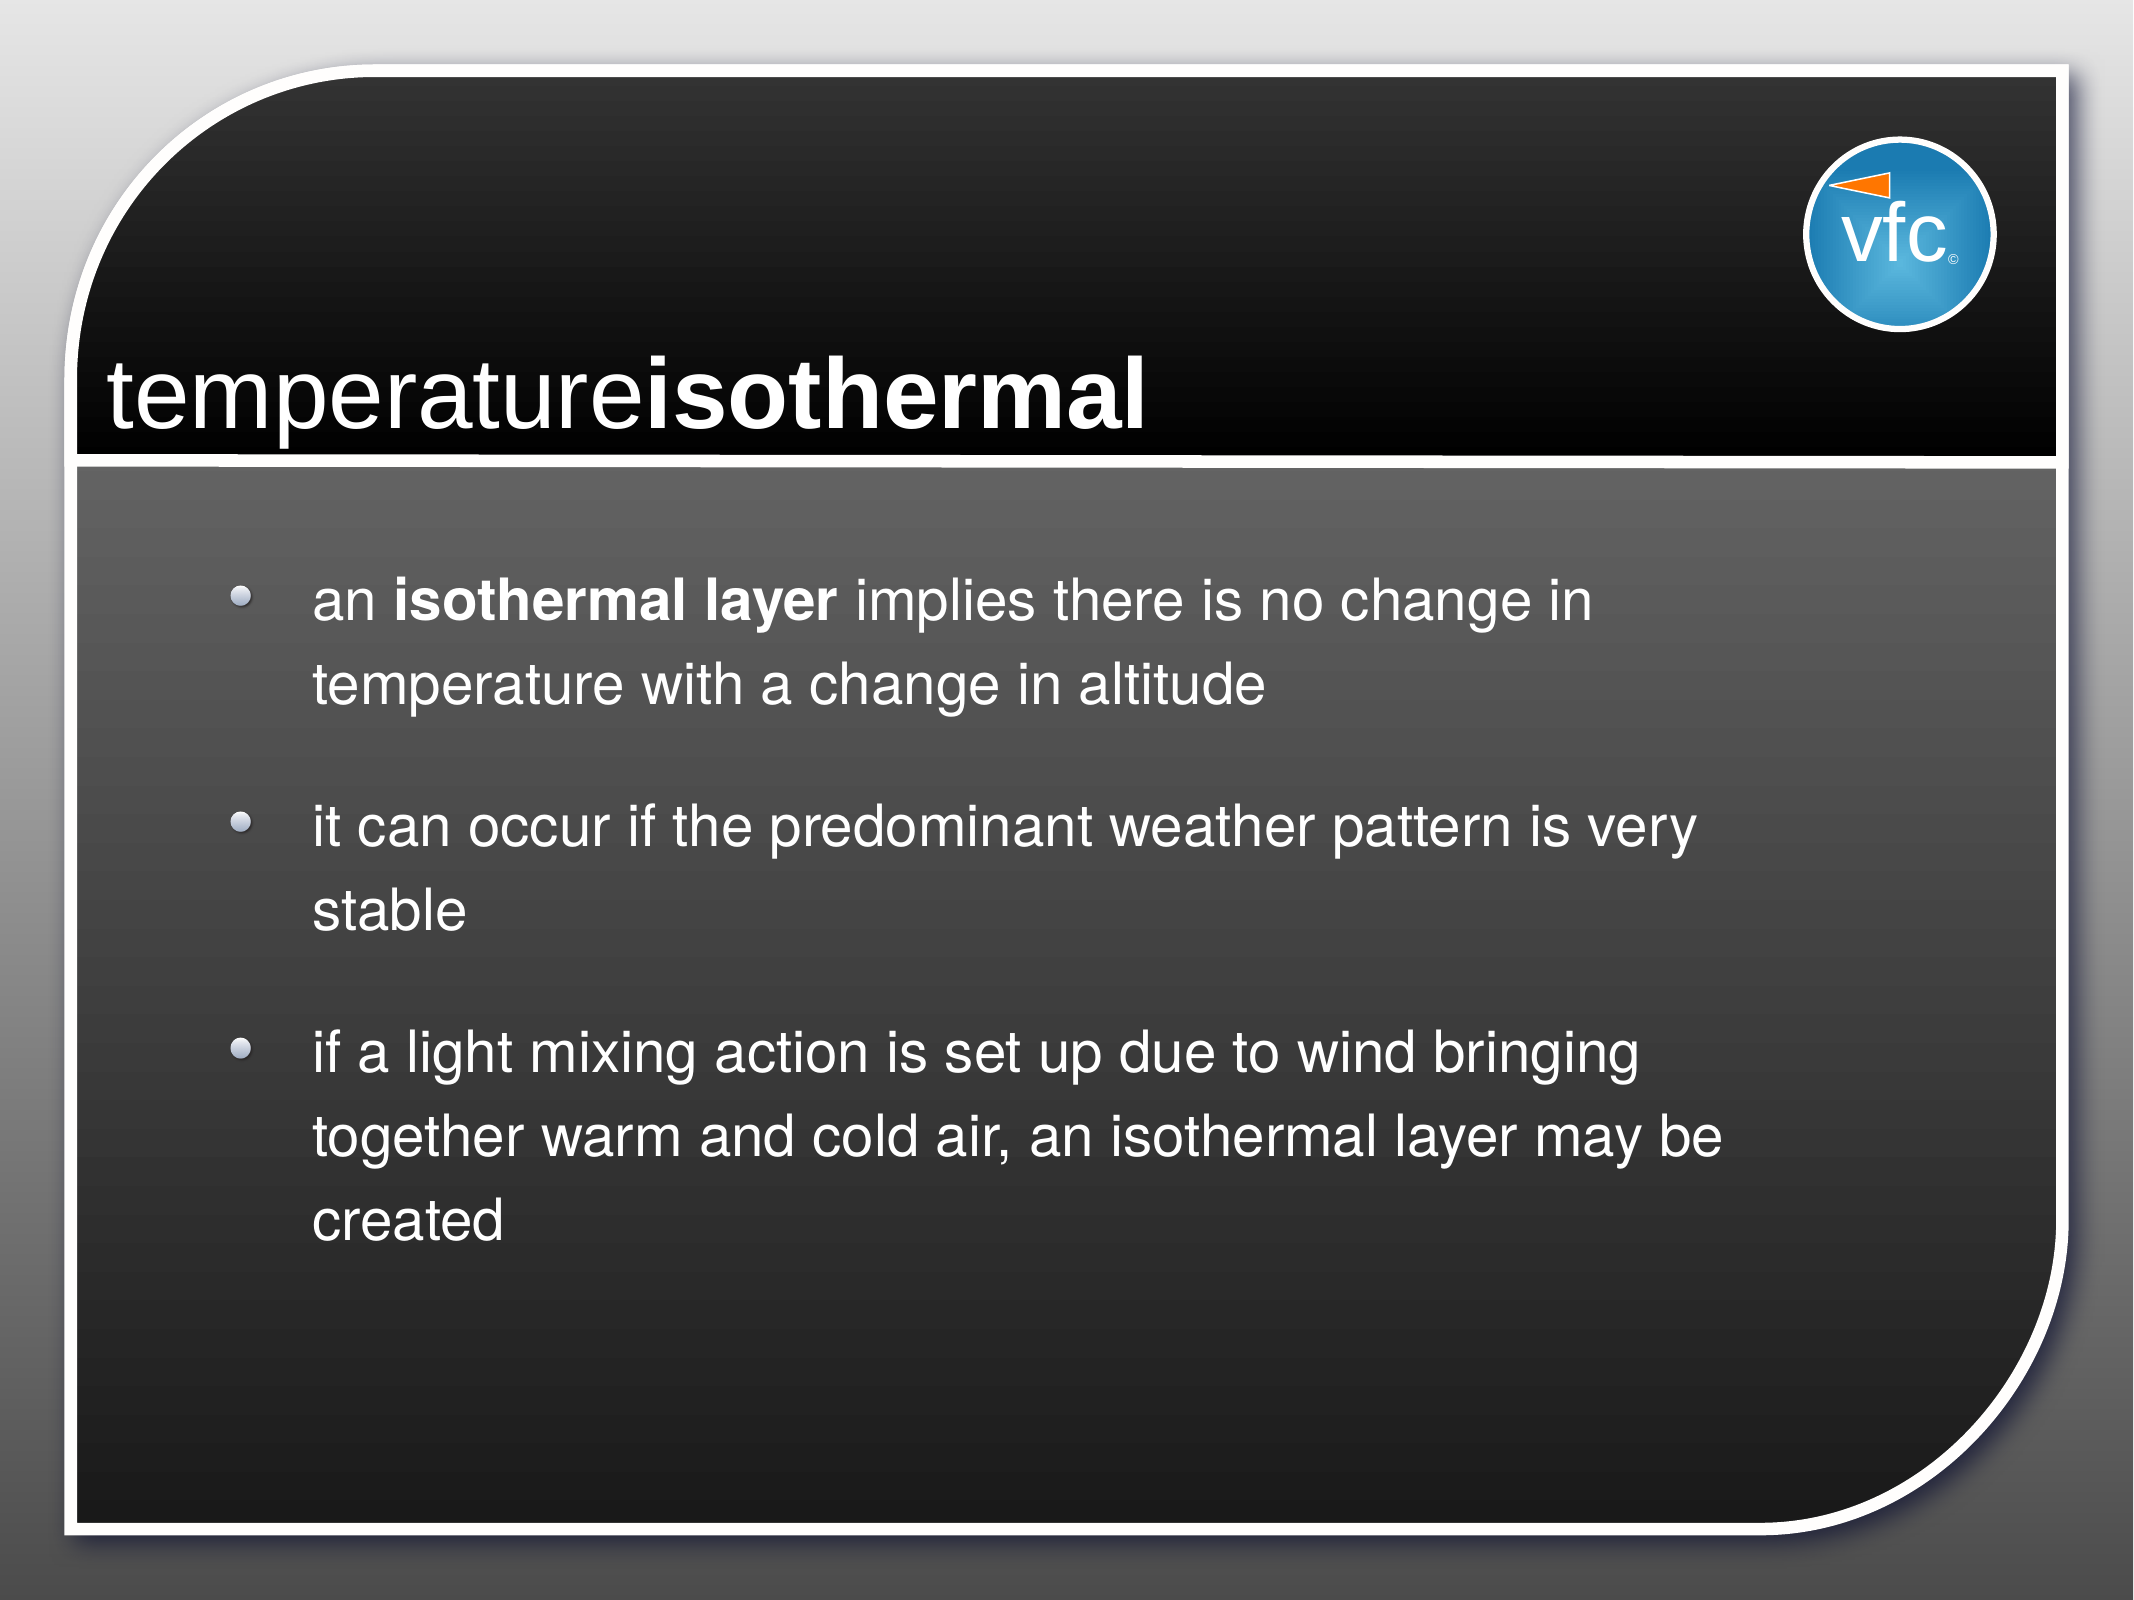

vfc©

# temperatureisothermal

an isothermal layer implies there is no change in temperature with a change in altitude
it can occur if the predominant weather pattern is very stable
if a light mixing action is set up due to wind bringing together warm and cold air, an isothermal layer may be created